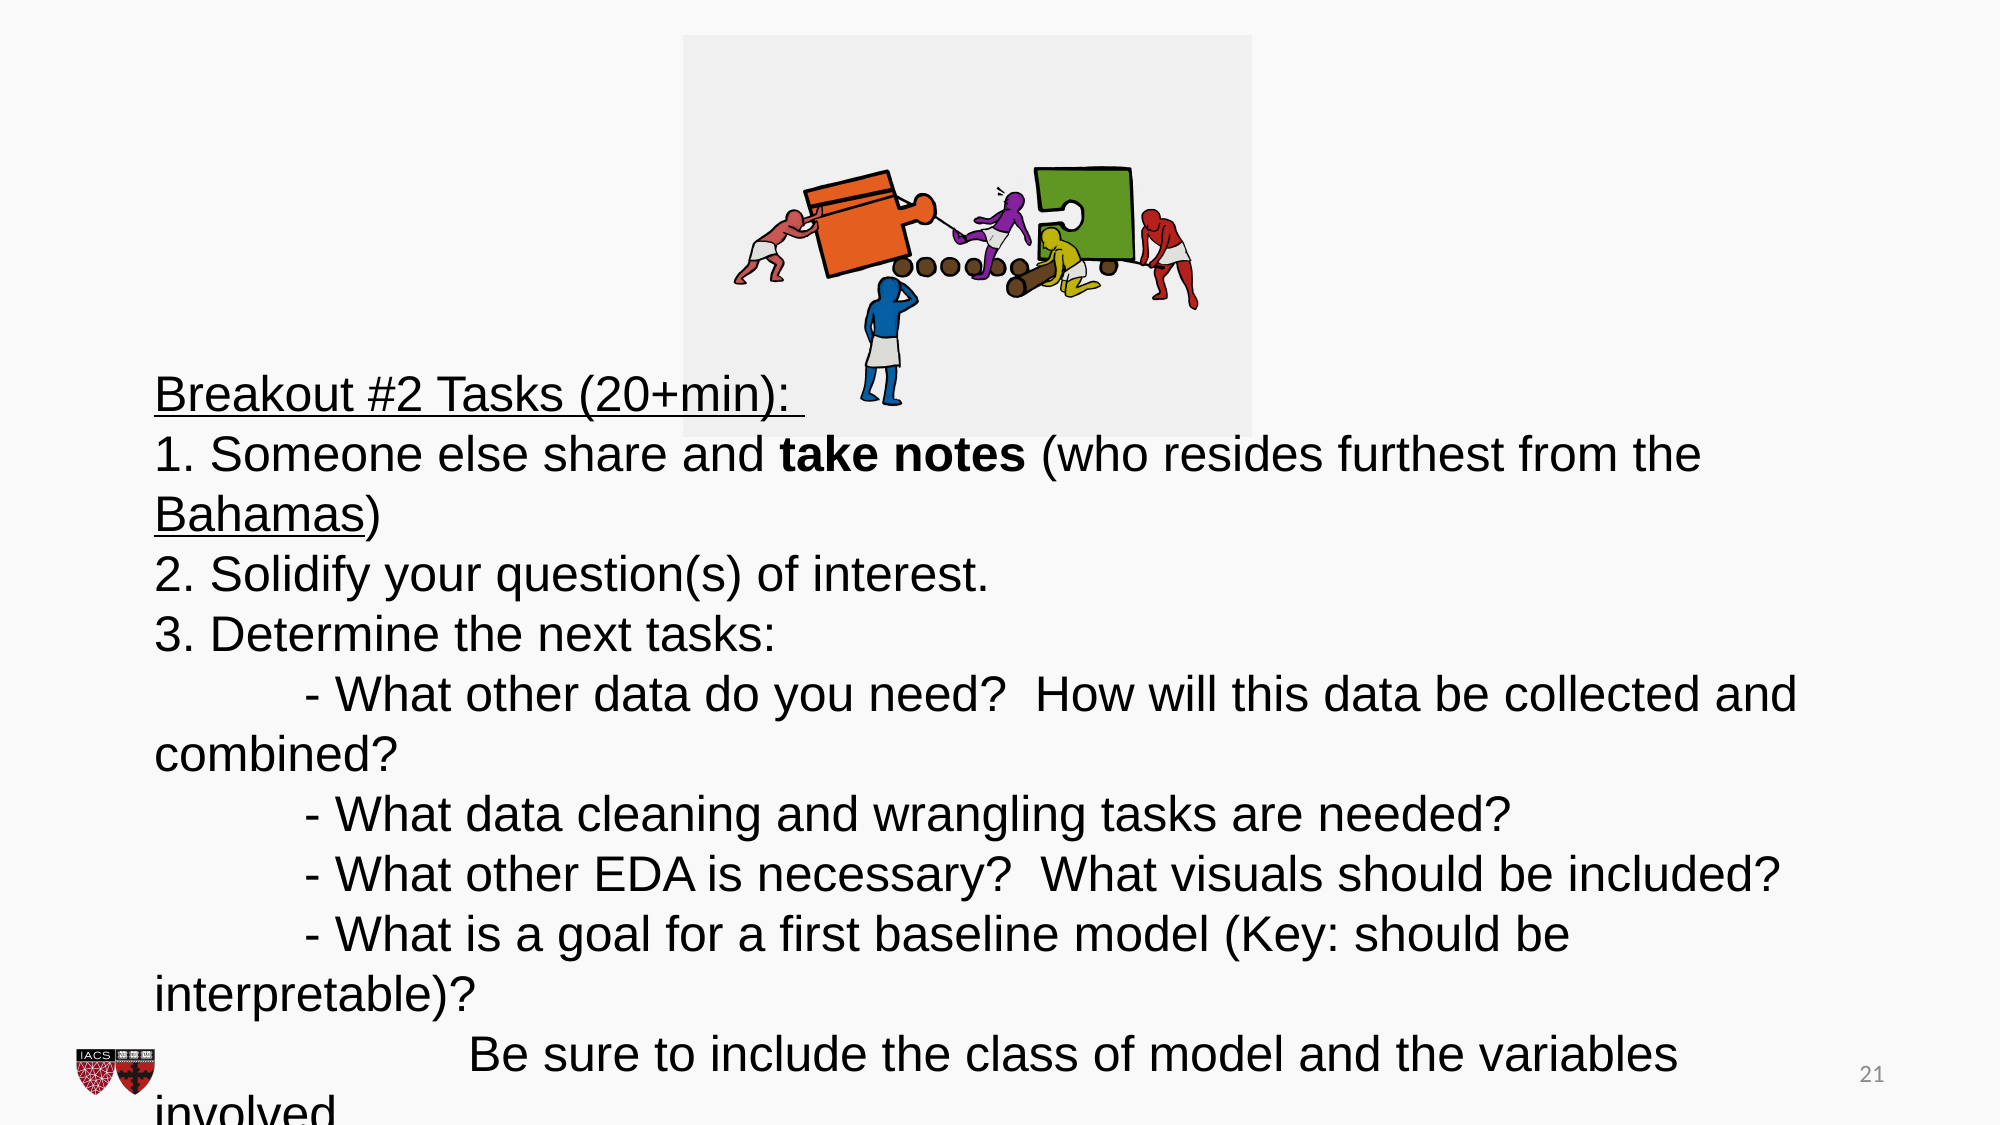

# Breakout #2 Tasks (20+min): 1. Someone else share and take notes (who resides furthest from the Bahamas) 2. Solidify your question(s) of interest. 3. Determine the next tasks: - What other data do you need?  How will this data be collected and combined? - What data cleaning and wrangling tasks are needed? - What other EDA is necessary?  What visuals should be included? - What is a goal for a first baseline model (Key: should be interpretable)? Be sure to include the class of model and the variables involved. - What is a reasonable goal for a final model and product? 4. Determine how long each task should take. 5. Assign next tasks to group members.  Do not actual perform these tasks!
21